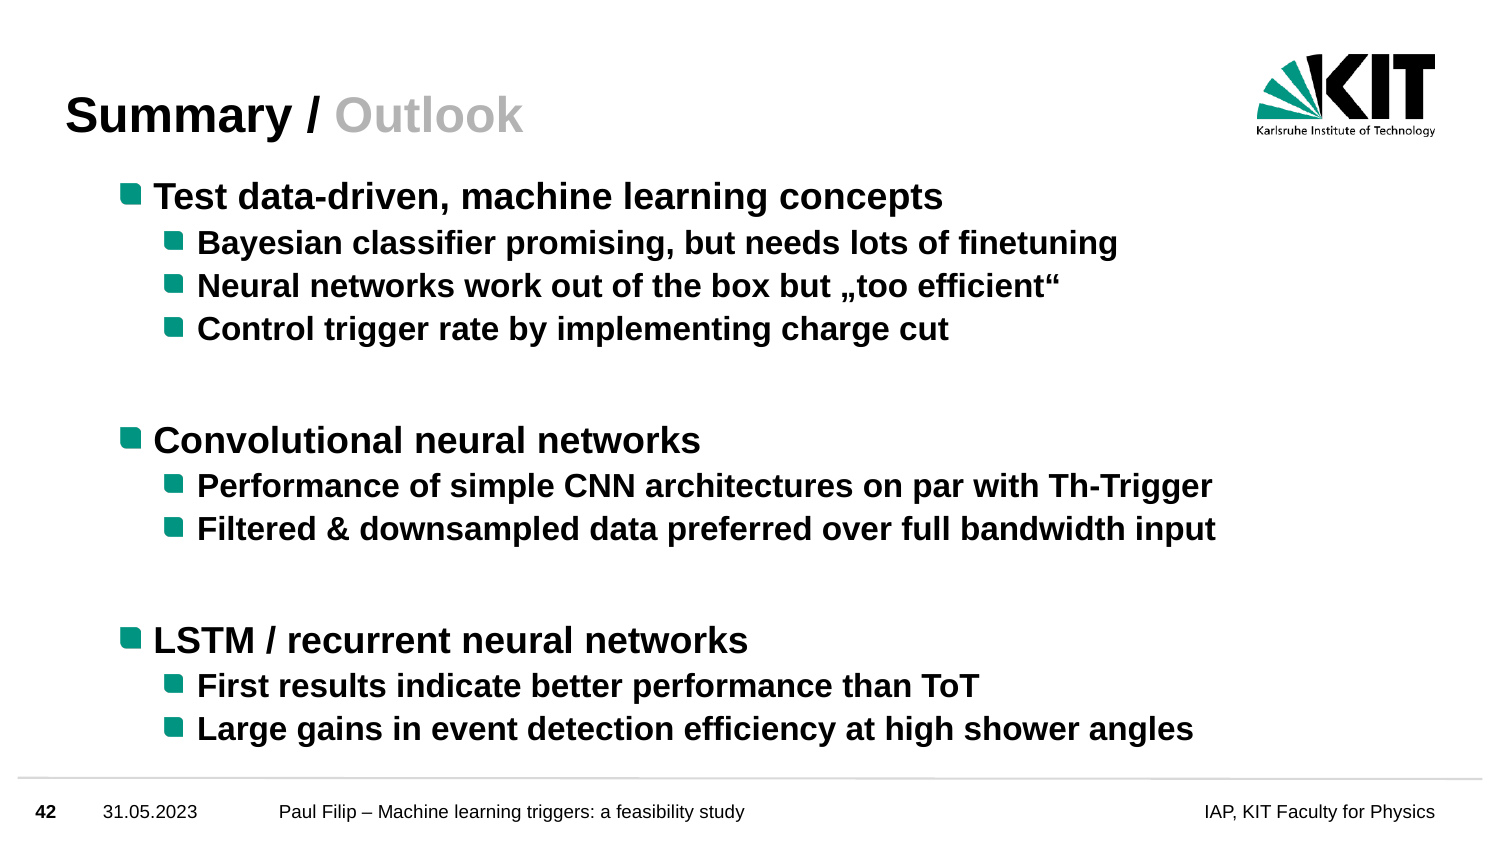

# Summary / Outlook

Test data-driven, machine learning concepts
Bayesian classifier promising, but needs lots of finetuning
Neural networks work out of the box but „too efficient“
Control trigger rate by implementing charge cut

Convolutional neural networks
Performance of simple CNN architectures on par with Th-Trigger
Filtered & downsampled data preferred over full bandwidth input

LSTM / recurrent neural networks
First results indicate better performance than ToT
Large gains in event detection efficiency at high shower angles

42
31.05.2023